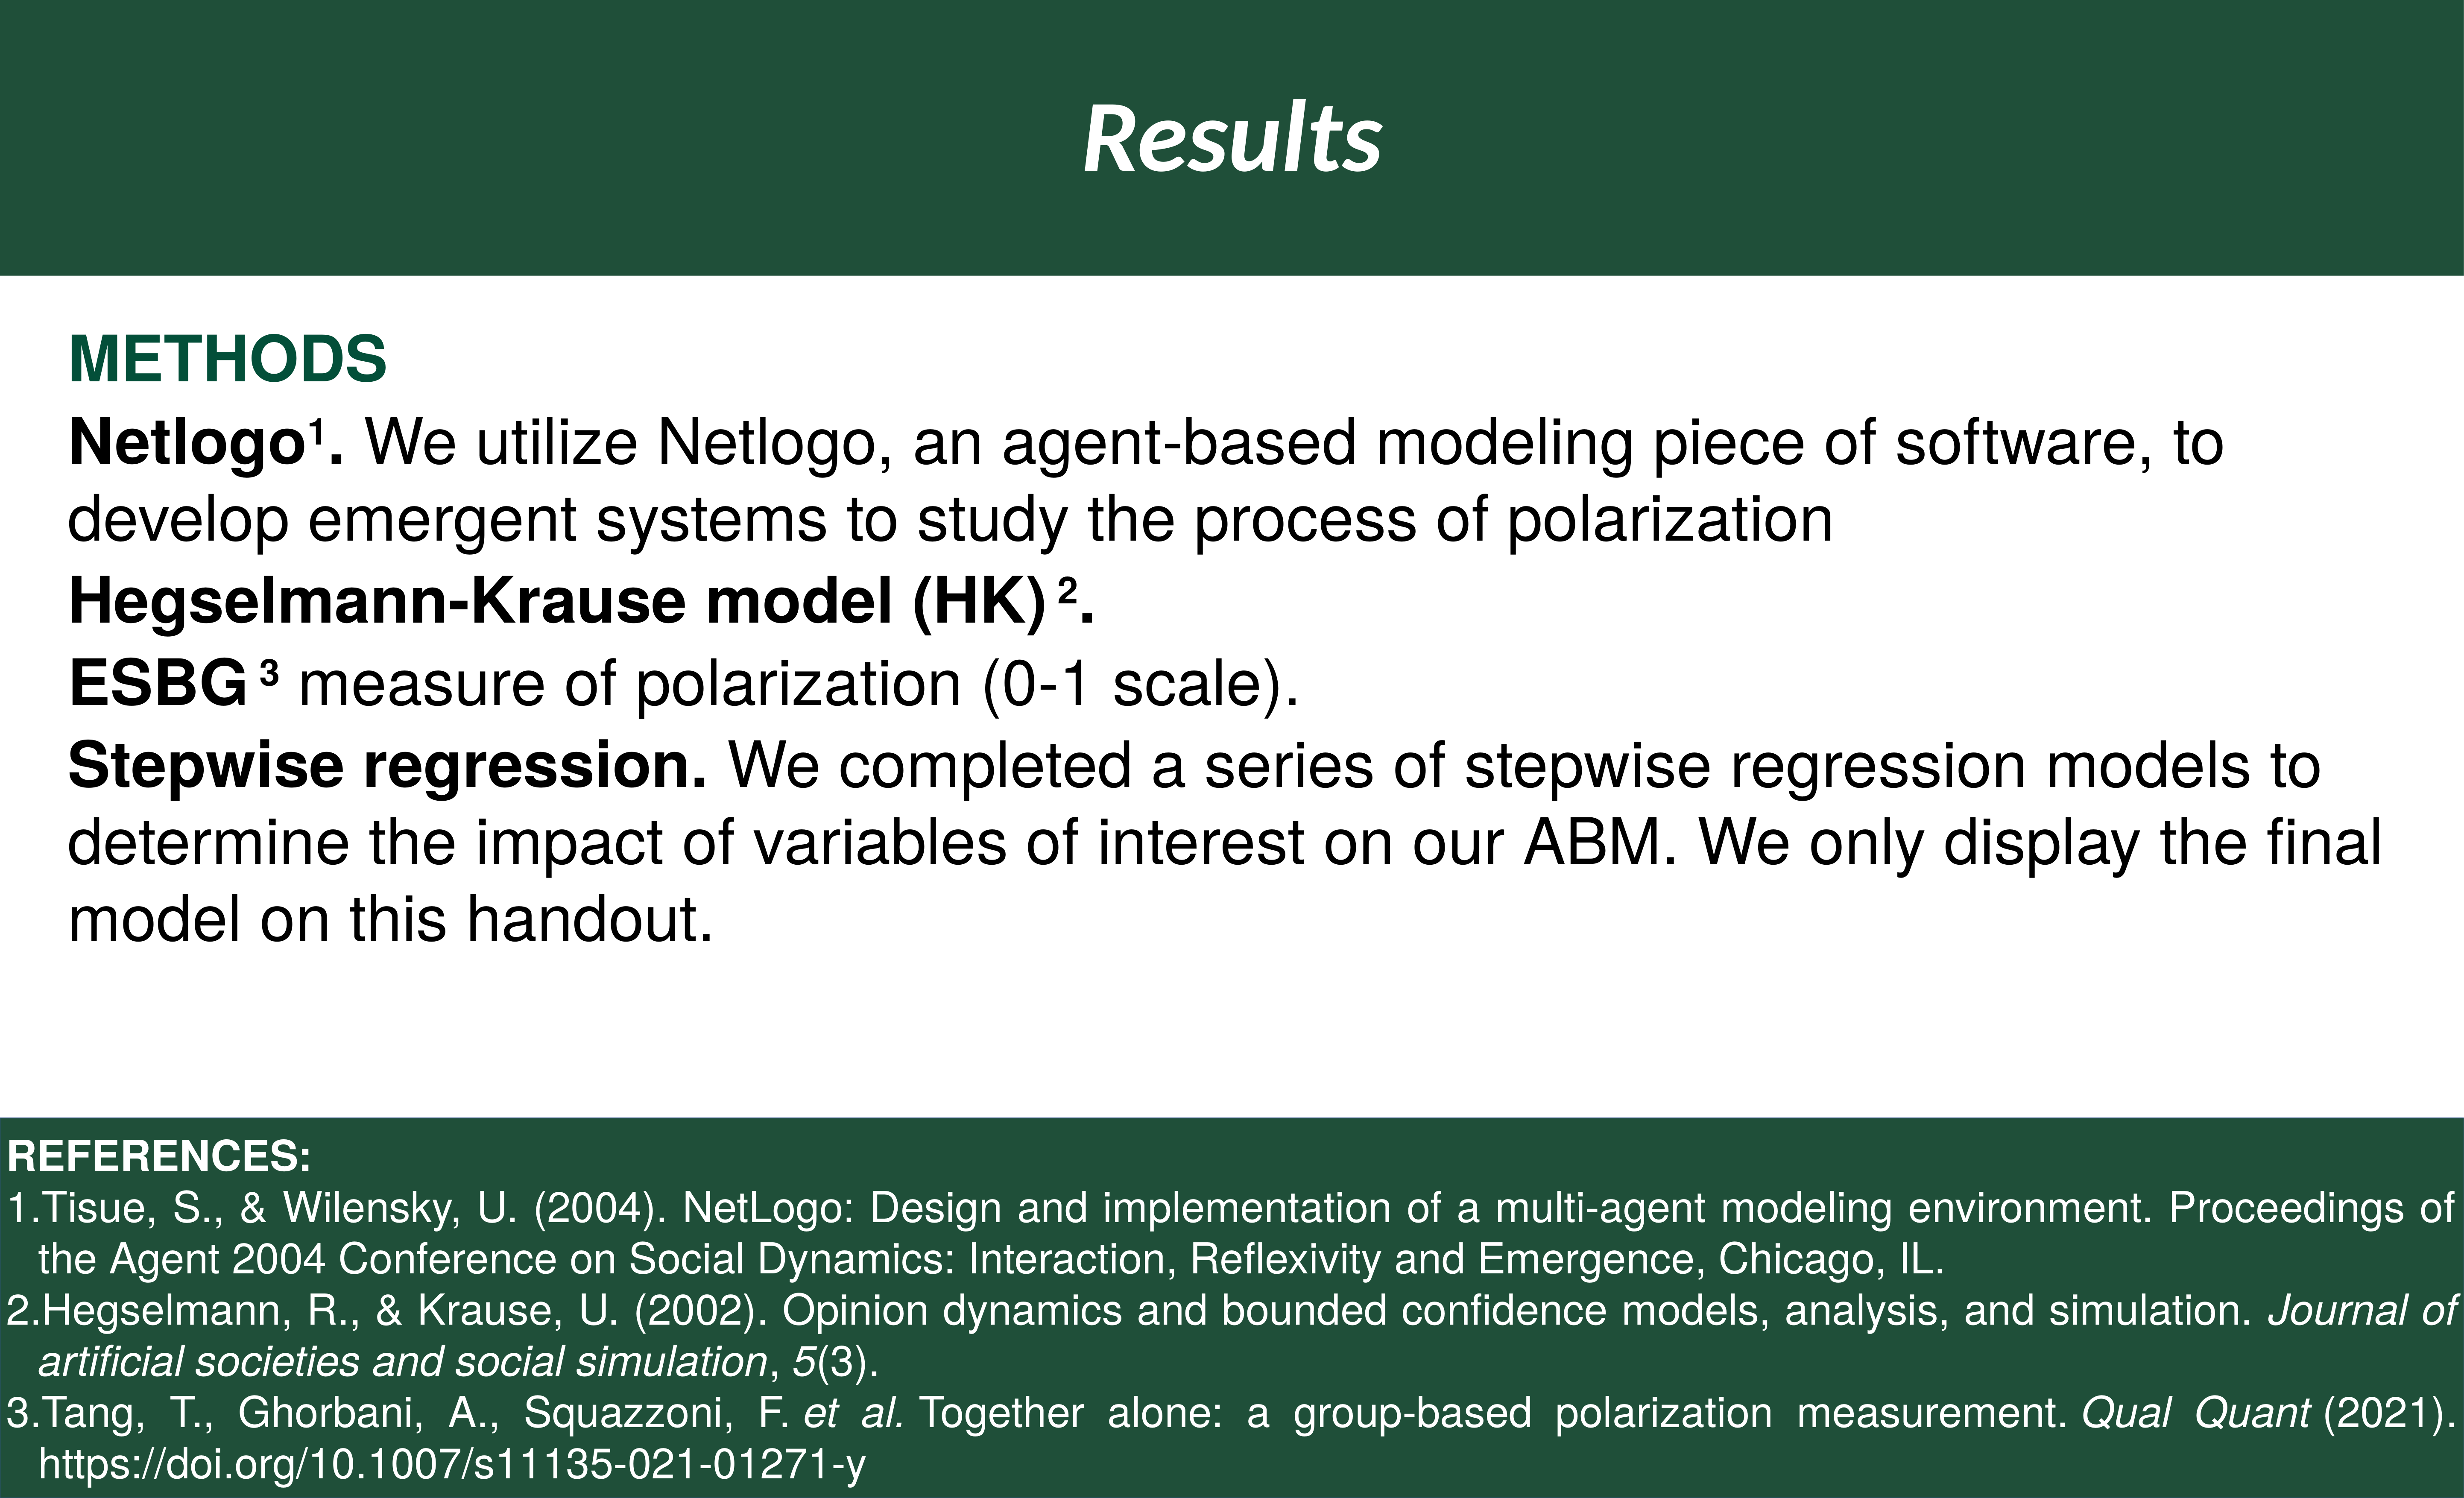

Results
METHODS
Netlogo1. We utilize Netlogo, an agent-based modeling piece of software, to develop emergent systems to study the process of polarization
Hegselmann-Krause model (HK) 2.
ESBG 3 measure of polarization (0-1 scale).
Stepwise regression. We completed a series of stepwise regression models to determine the impact of variables of interest on our ABM. We only display the final model on this handout.
REFERENCES:
Tisue, S., & Wilensky, U. (2004). NetLogo: Design and implementation of a multi-agent modeling environment. Proceedings of the Agent 2004 Conference on Social Dynamics: Interaction, Reflexivity and Emergence, Chicago, IL.
Hegselmann, R., & Krause, U. (2002). Opinion dynamics and bounded confidence models, analysis, and simulation. Journal of artificial societies and social simulation, 5(3).
Tang, T., Ghorbani, A., Squazzoni, F. et al. Together alone: a group-based polarization measurement. Qual Quant (2021). https://doi.org/10.1007/s11135-021-01271-y